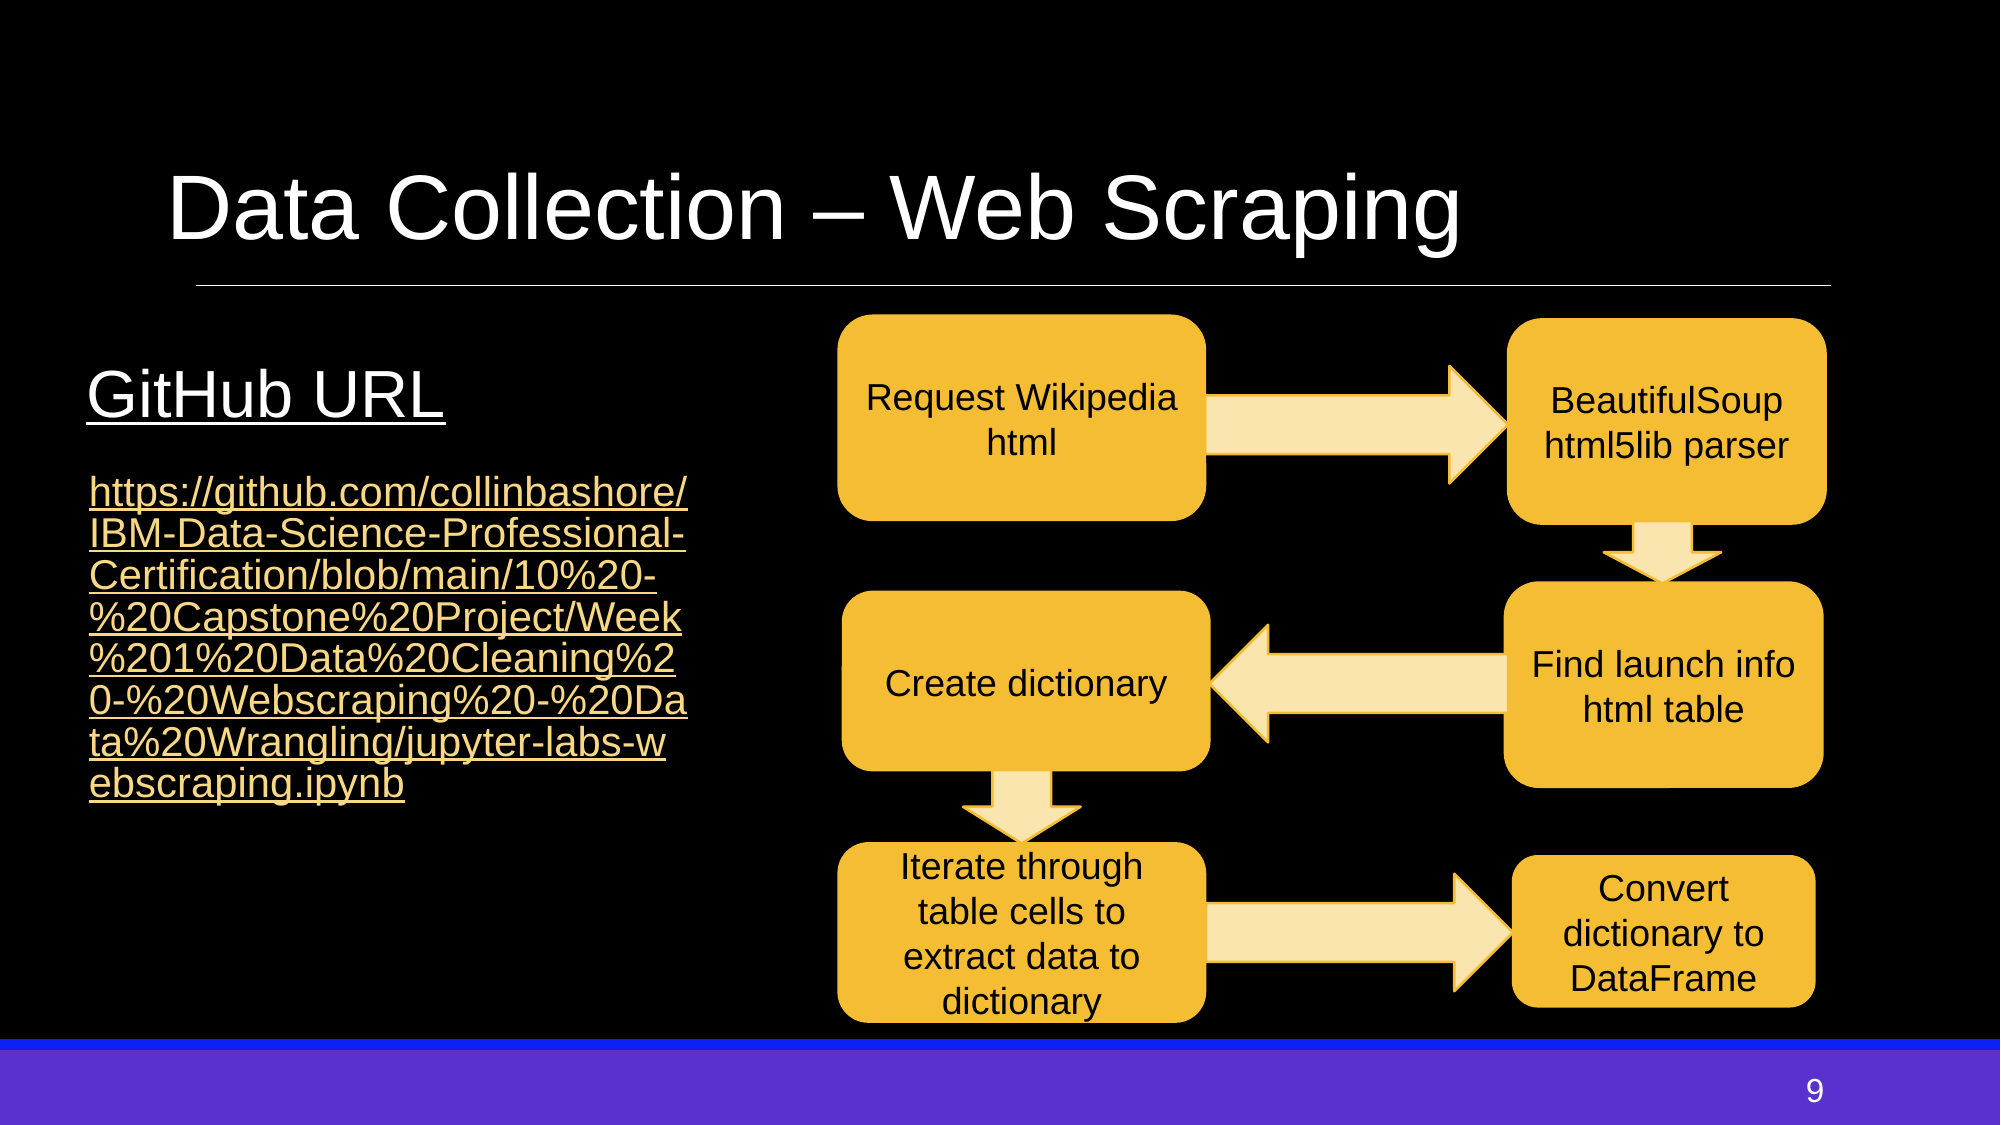

Data Collection – Web Scraping

Request Wikipedia html
BeautifulSoup html5lib parser
 GitHub URL
https://github.com/collinbashore/IBM-Data-Science-Professional-Certification/blob/main/10%20-%20Capstone%20Project/Week%201%20Data%20Cleaning%20-%20Webscraping%20-%20Data%20Wrangling/jupyter-labs-webscraping.ipynb

Find launch info html table
Create dictionary

Iterate through table cells to extract data to dictionary
Convert dictionary to DataFrame
9